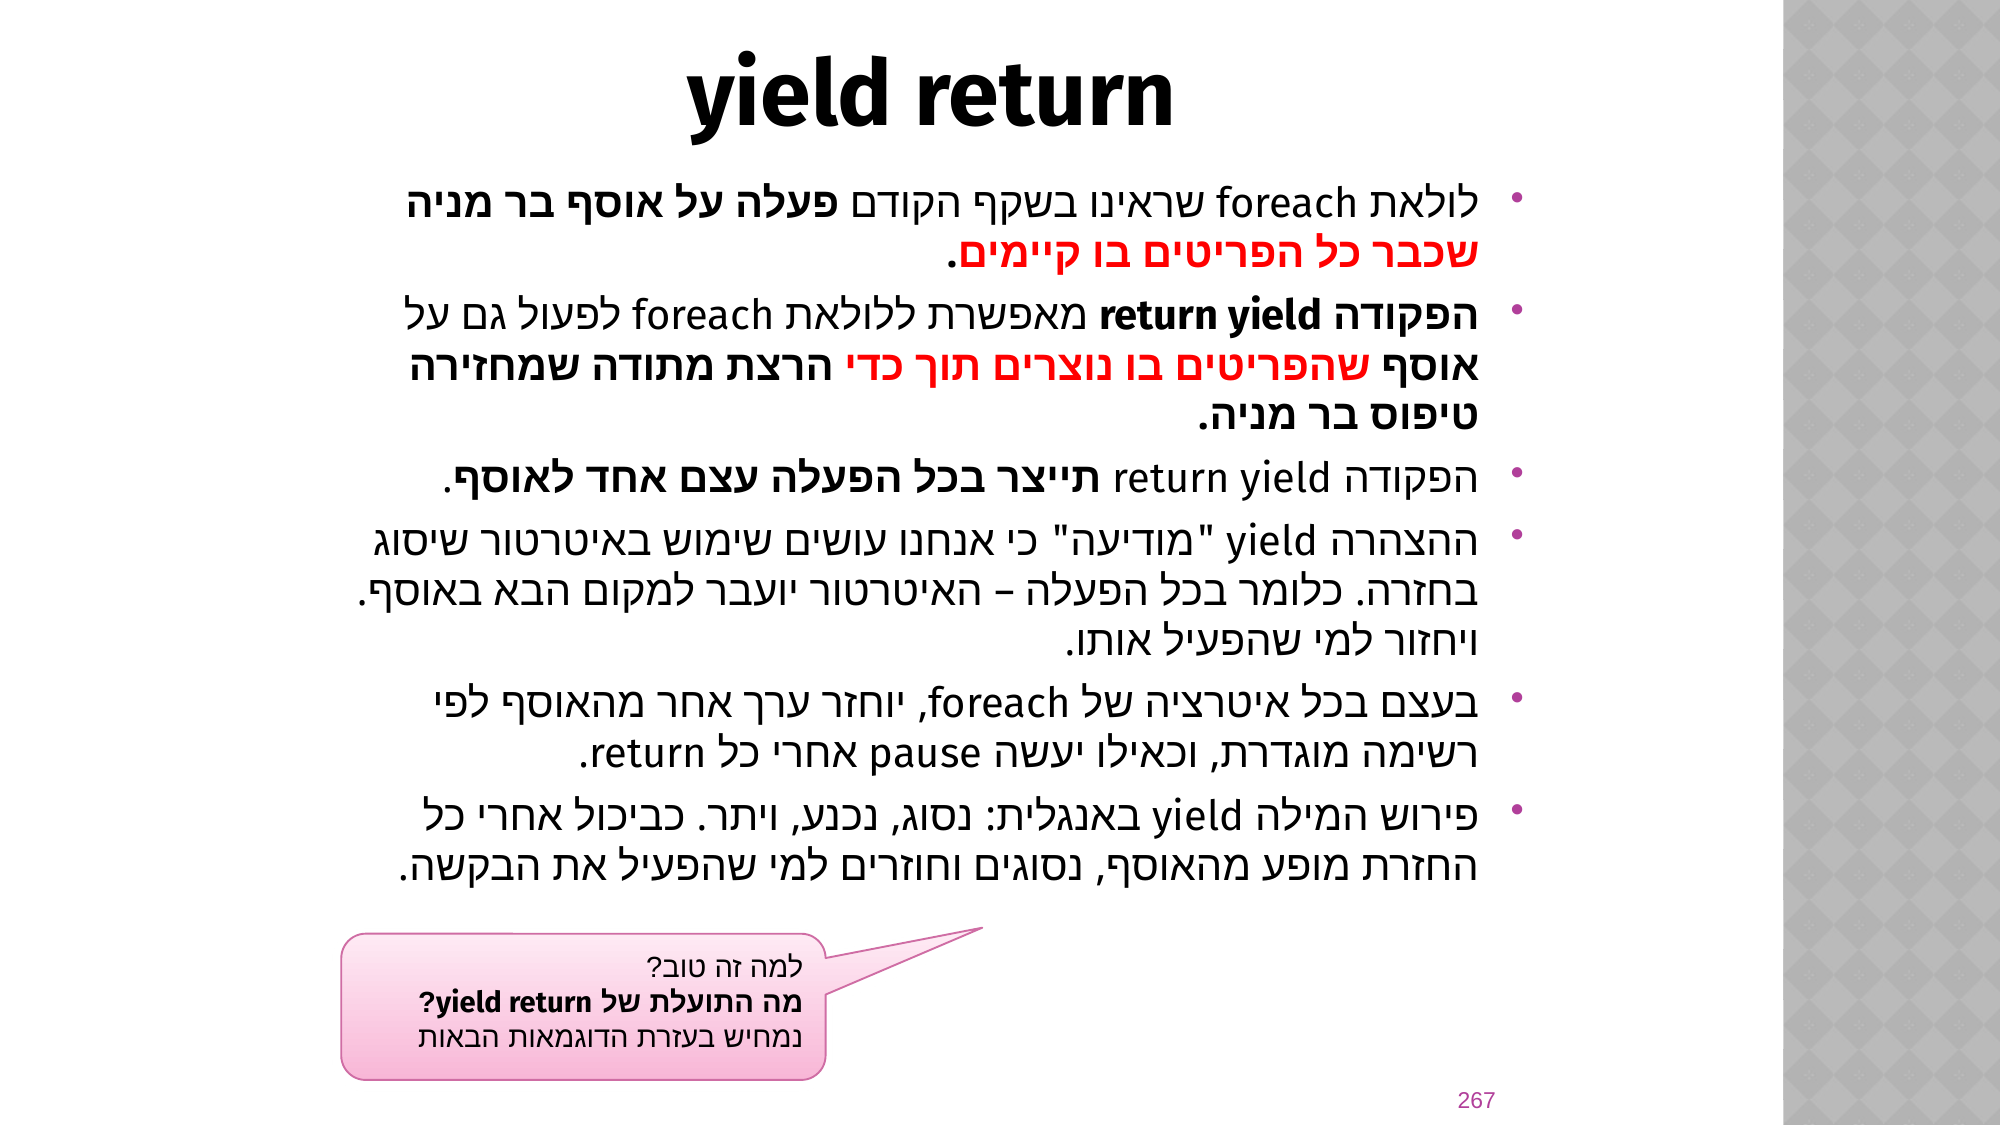

# yield return
לולאת foreach שראינו בשקף הקודם פעלה על אוסף בר מניה שכבר כל הפריטים בו קיימים.
הפקודה return yield מאפשרת ללולאת foreach לפעול גם על אוסף שהפריטים בו נוצרים תוך כדי הרצת מתודה שמחזירה טיפוס בר מניה.
הפקודה return yield תייצר בכל הפעלה עצם אחד לאוסף.
ההצהרה yield "מודיעה" כי אנחנו עושים שימוש באיטרטור שיסוג בחזרה. כלומר בכל הפעלה – האיטרטור יועבר למקום הבא באוסף. ויחזור למי שהפעיל אותו.
בעצם בכל איטרציה של foreach, יוחזר ערך אחר מהאוסף לפי רשימה מוגדרת, וכאילו יעשה pause אחרי כל return.
פירוש המילה yield באנגלית: נסוג, נכנע, ויתר. כביכול אחרי כל החזרת מופע מהאוסף, נסוגים וחוזרים למי שהפעיל את הבקשה.
למה זה טוב?
מה התועלת של yield return?
נמחיש בעזרת הדוגמאות הבאות
267